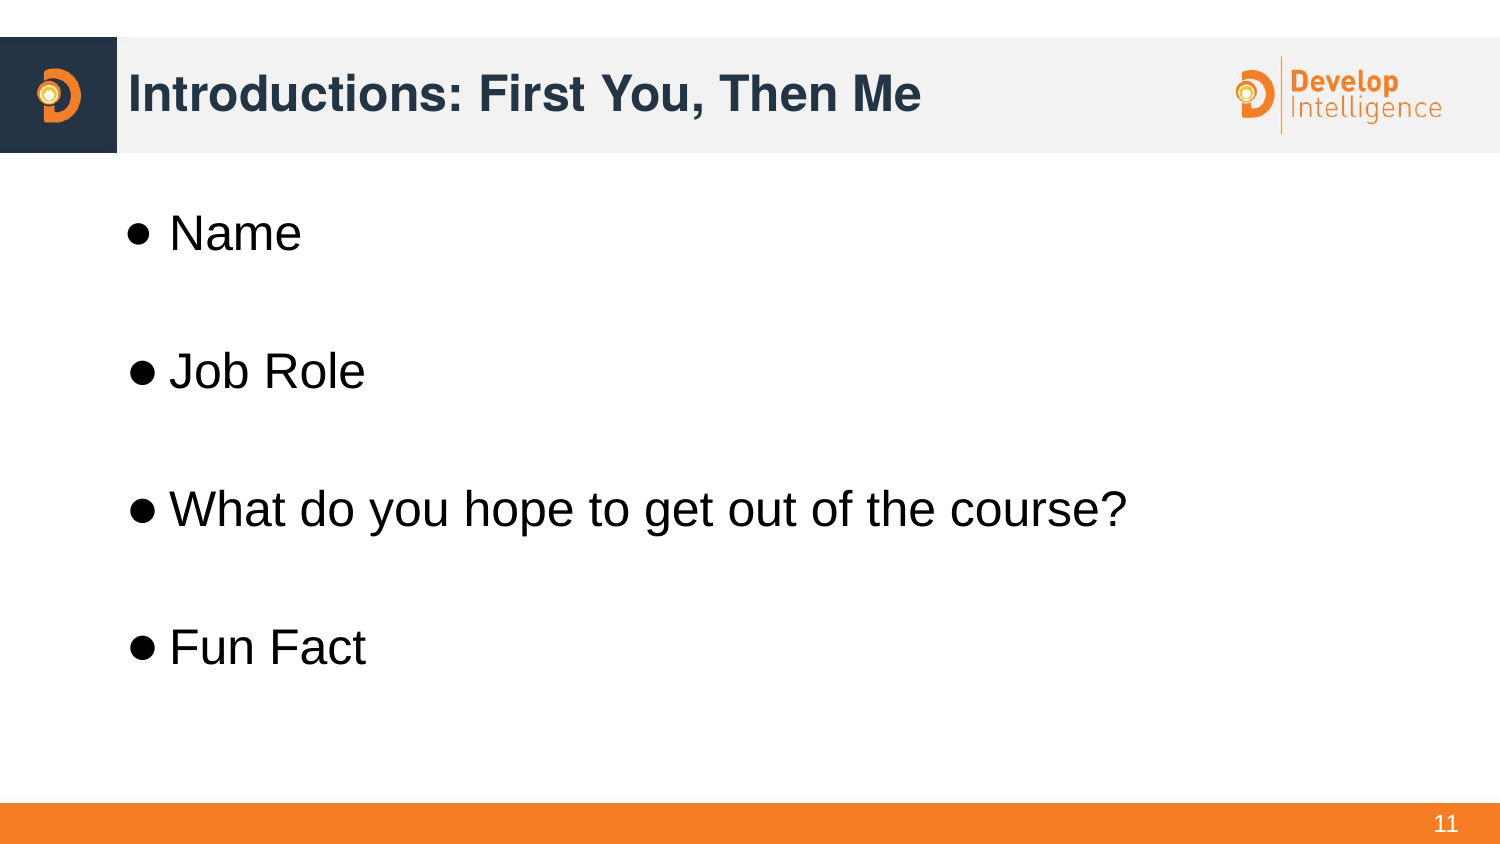

# Introductions: First You, Then Me
Name

Job Role

What do you hope to get out of the course?

Fun Fact
11